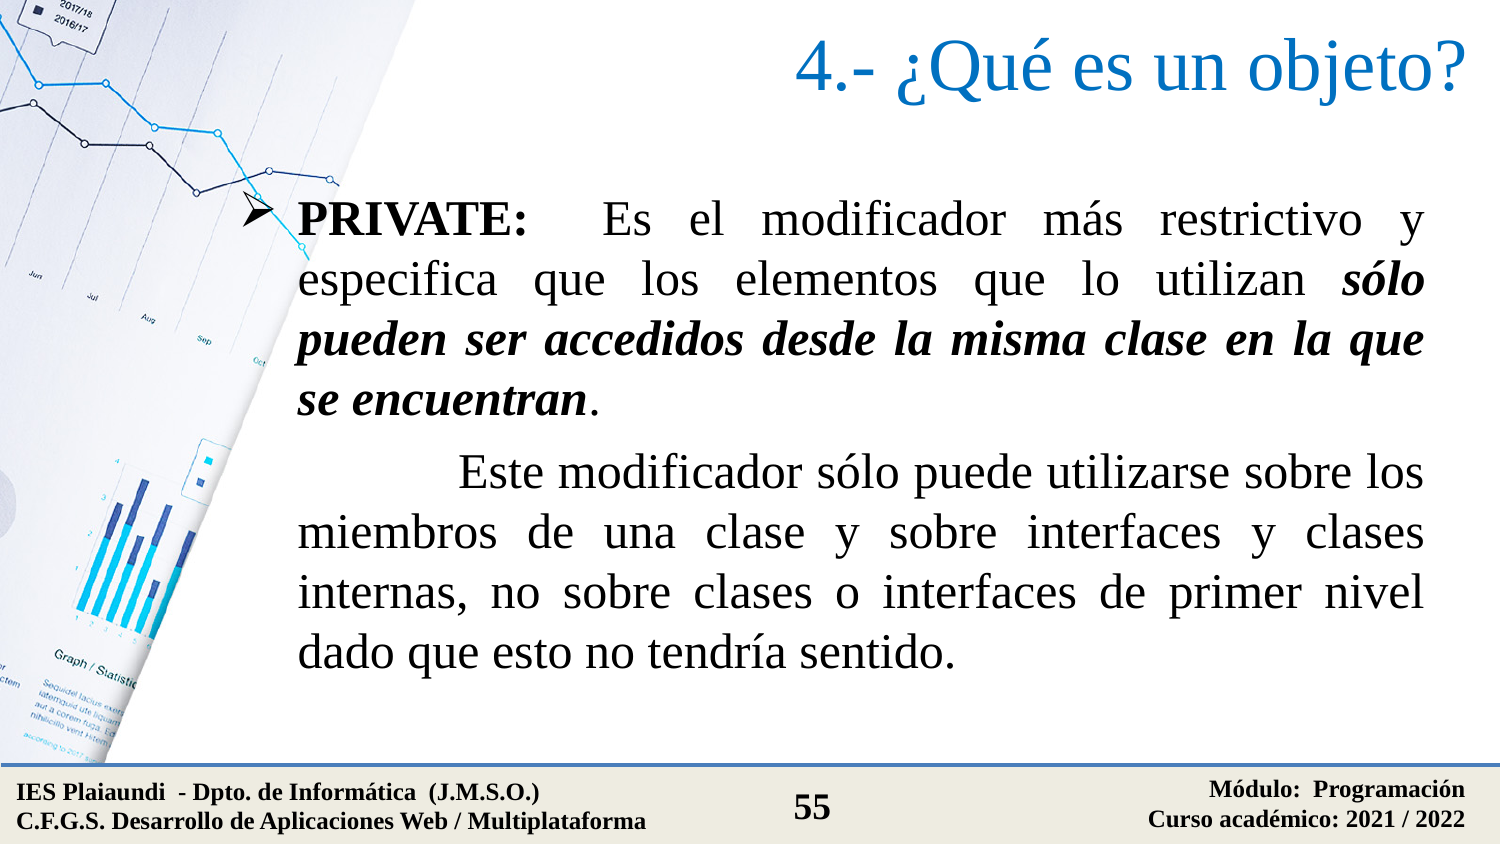

# 4.- ¿Qué es un objeto?
PRIVATE:  Es el modificador más restrictivo y especifica que los elementos que lo utilizan sólo pueden ser accedidos desde la misma clase en la que se encuentran.
Este modificador sólo puede utilizarse sobre los miembros de una clase y sobre interfaces y clases internas, no sobre clases o interfaces de primer nivel dado que esto no tendría sentido.

Módulo:  Programación
Curso académico: 2021 / 2022
IES Plaiaundi  - Dpto. de Informática  (J.M.S.O.)
C.F.G.S. Desarrollo de Aplicaciones Web / Multiplataforma
55